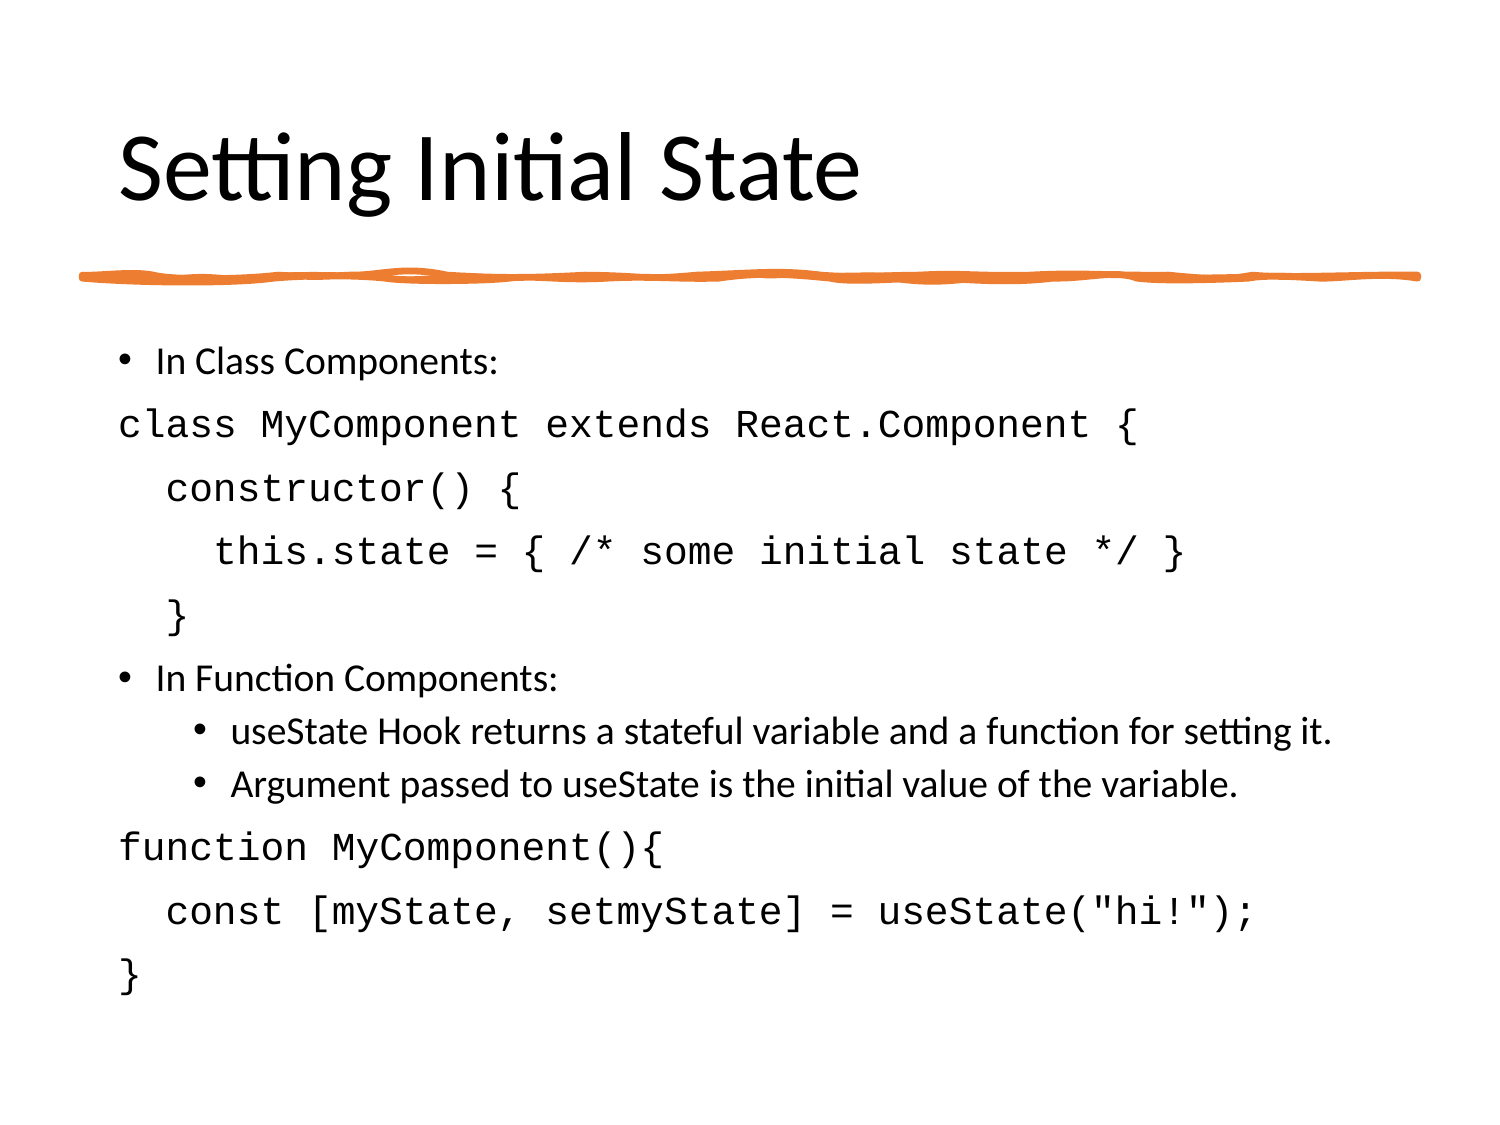

# Setting Initial State
In Class Components:
class MyComponent extends React.Component {
  constructor() {
    this.state = { /* some initial state */ }
  }
In Function Components:
useState Hook returns a stateful variable and a function for setting it.
Argument passed to useState is the initial value of the variable.
function MyComponent(){
  const [myState, setmyState] = useState("hi!");
}